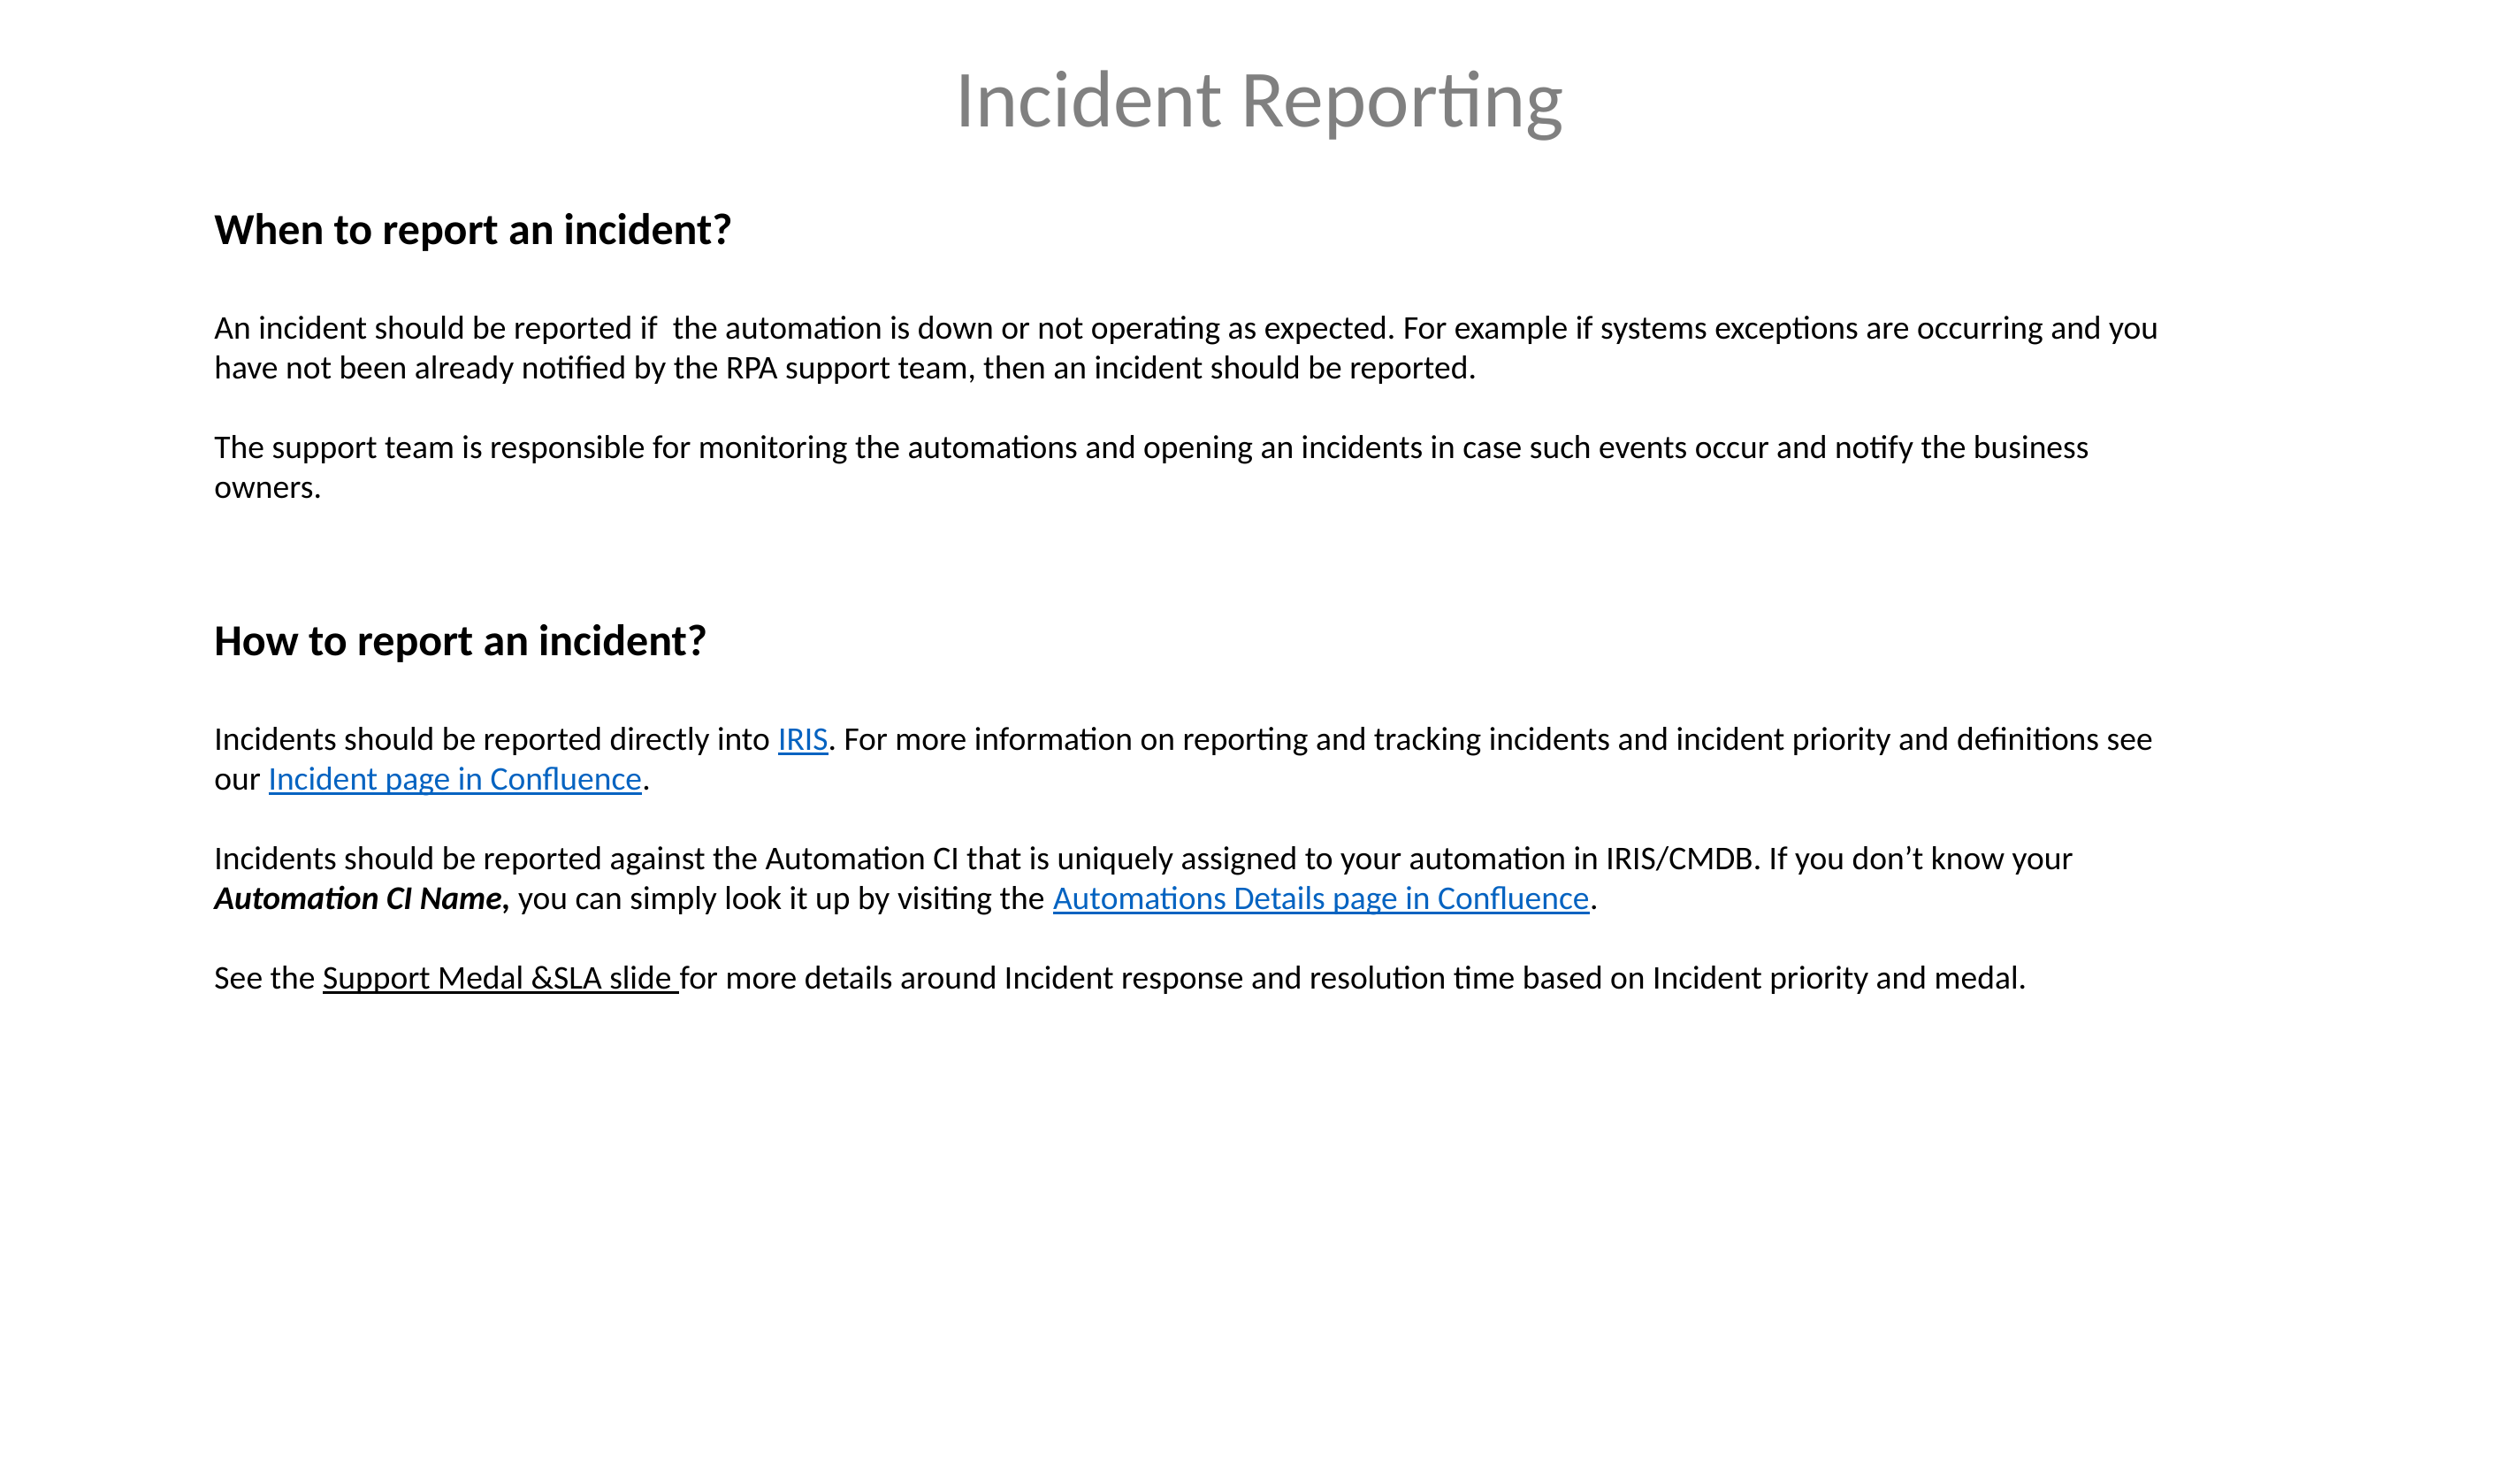

# Incident Reporting
When to report an incident?

An incident should be reported if  the automation is down or not operating as expected. For example if systems exceptions are occurring and you have not been already notified by the RPA support team, then an incident should be reported.

The support team is responsible for monitoring the automations and opening an incidents in case such events occur and notify the business owners.

How to report an incident?

Incidents should be reported directly into IRIS. For more information on reporting and tracking incidents and incident priority and definitions see our Incident page in Confluence.

Incidents should be reported against the Automation CI that is uniquely assigned to your automation in IRIS/CMDB. If you don’t know your Automation CI Name, you can simply look it up by visiting the Automations Details page in Confluence.

See the Support Medal &SLA slide for more details around Incident response and resolution time based on Incident priority and medal.